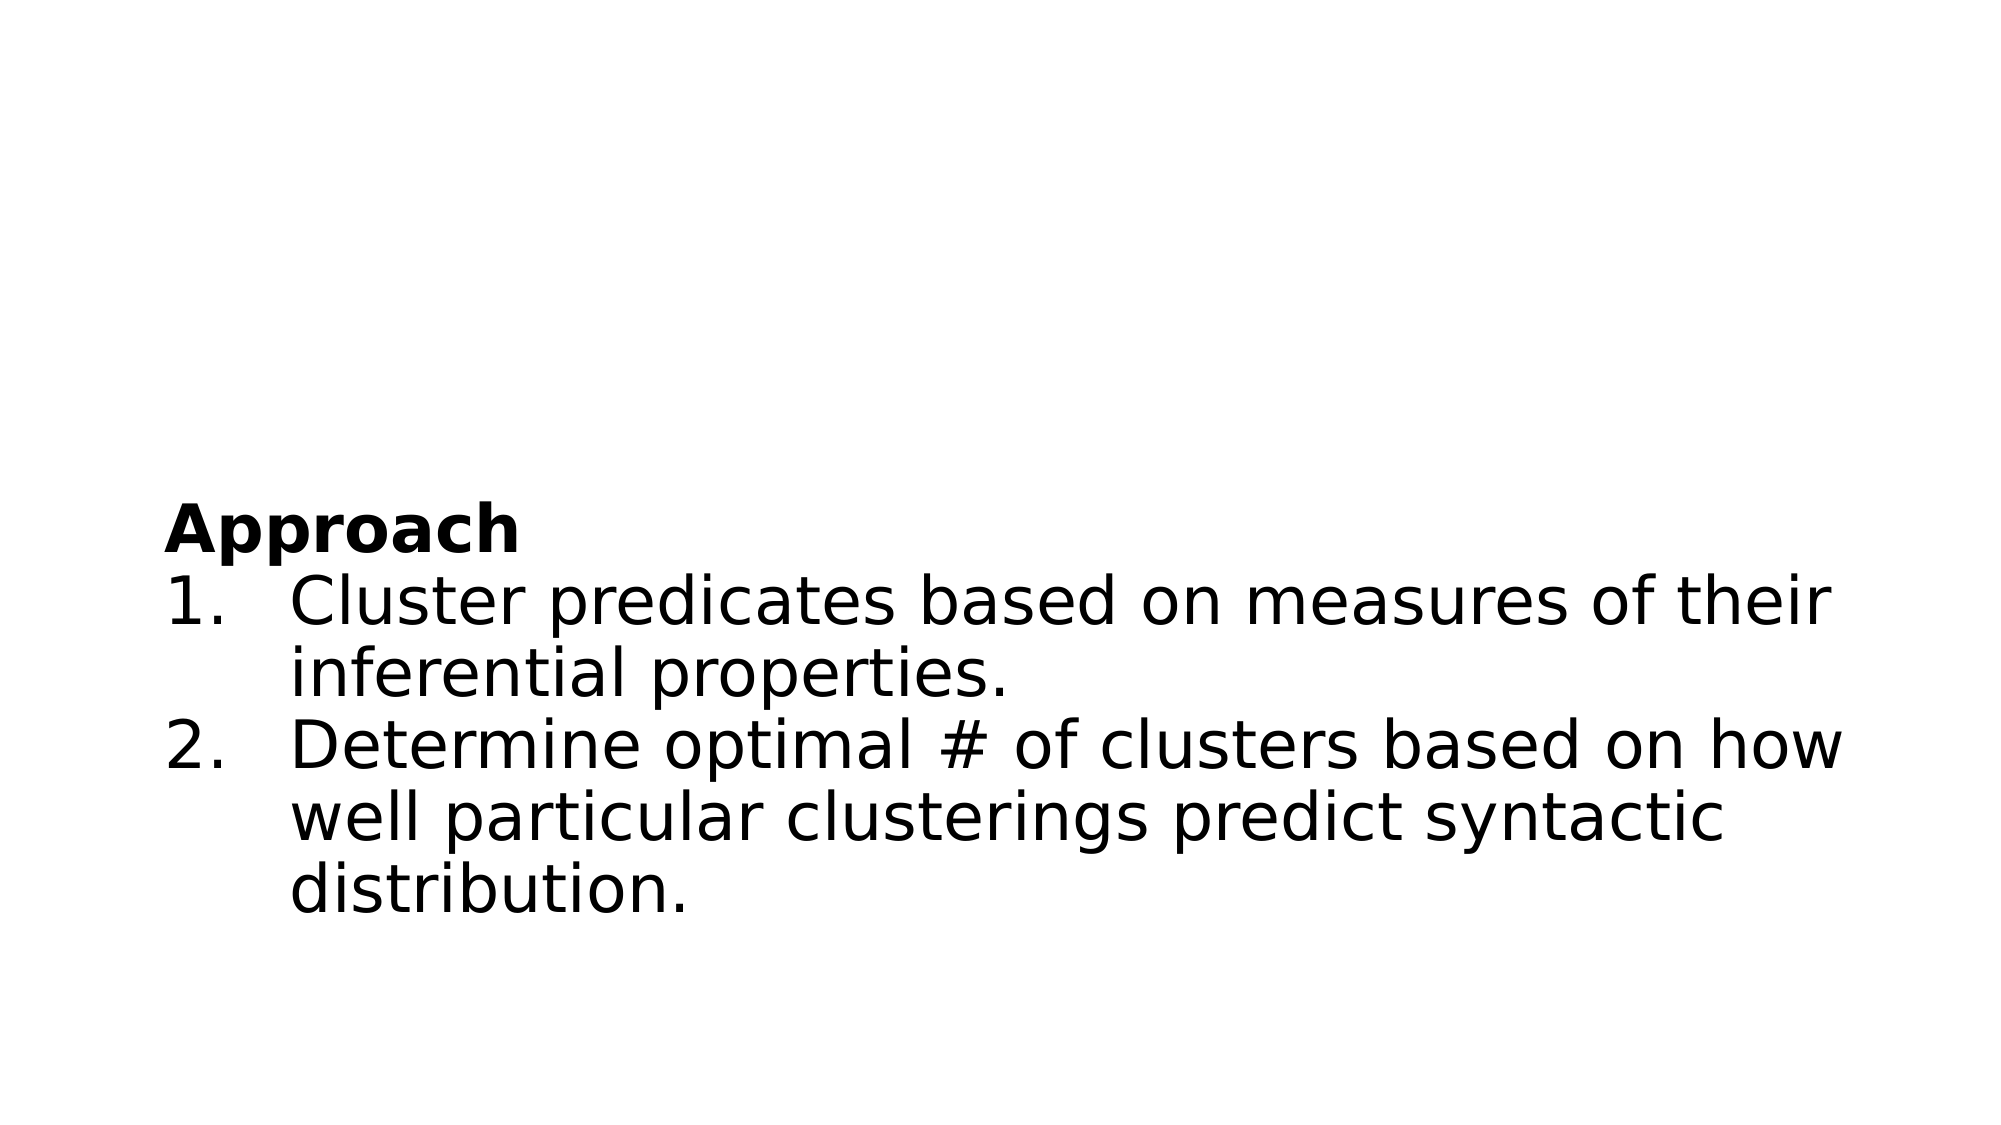

Approach
Cluster predicates based on measures of their inferential properties.
Determine optimal # of clusters based on how well particular clusterings predict syntactic distribution.